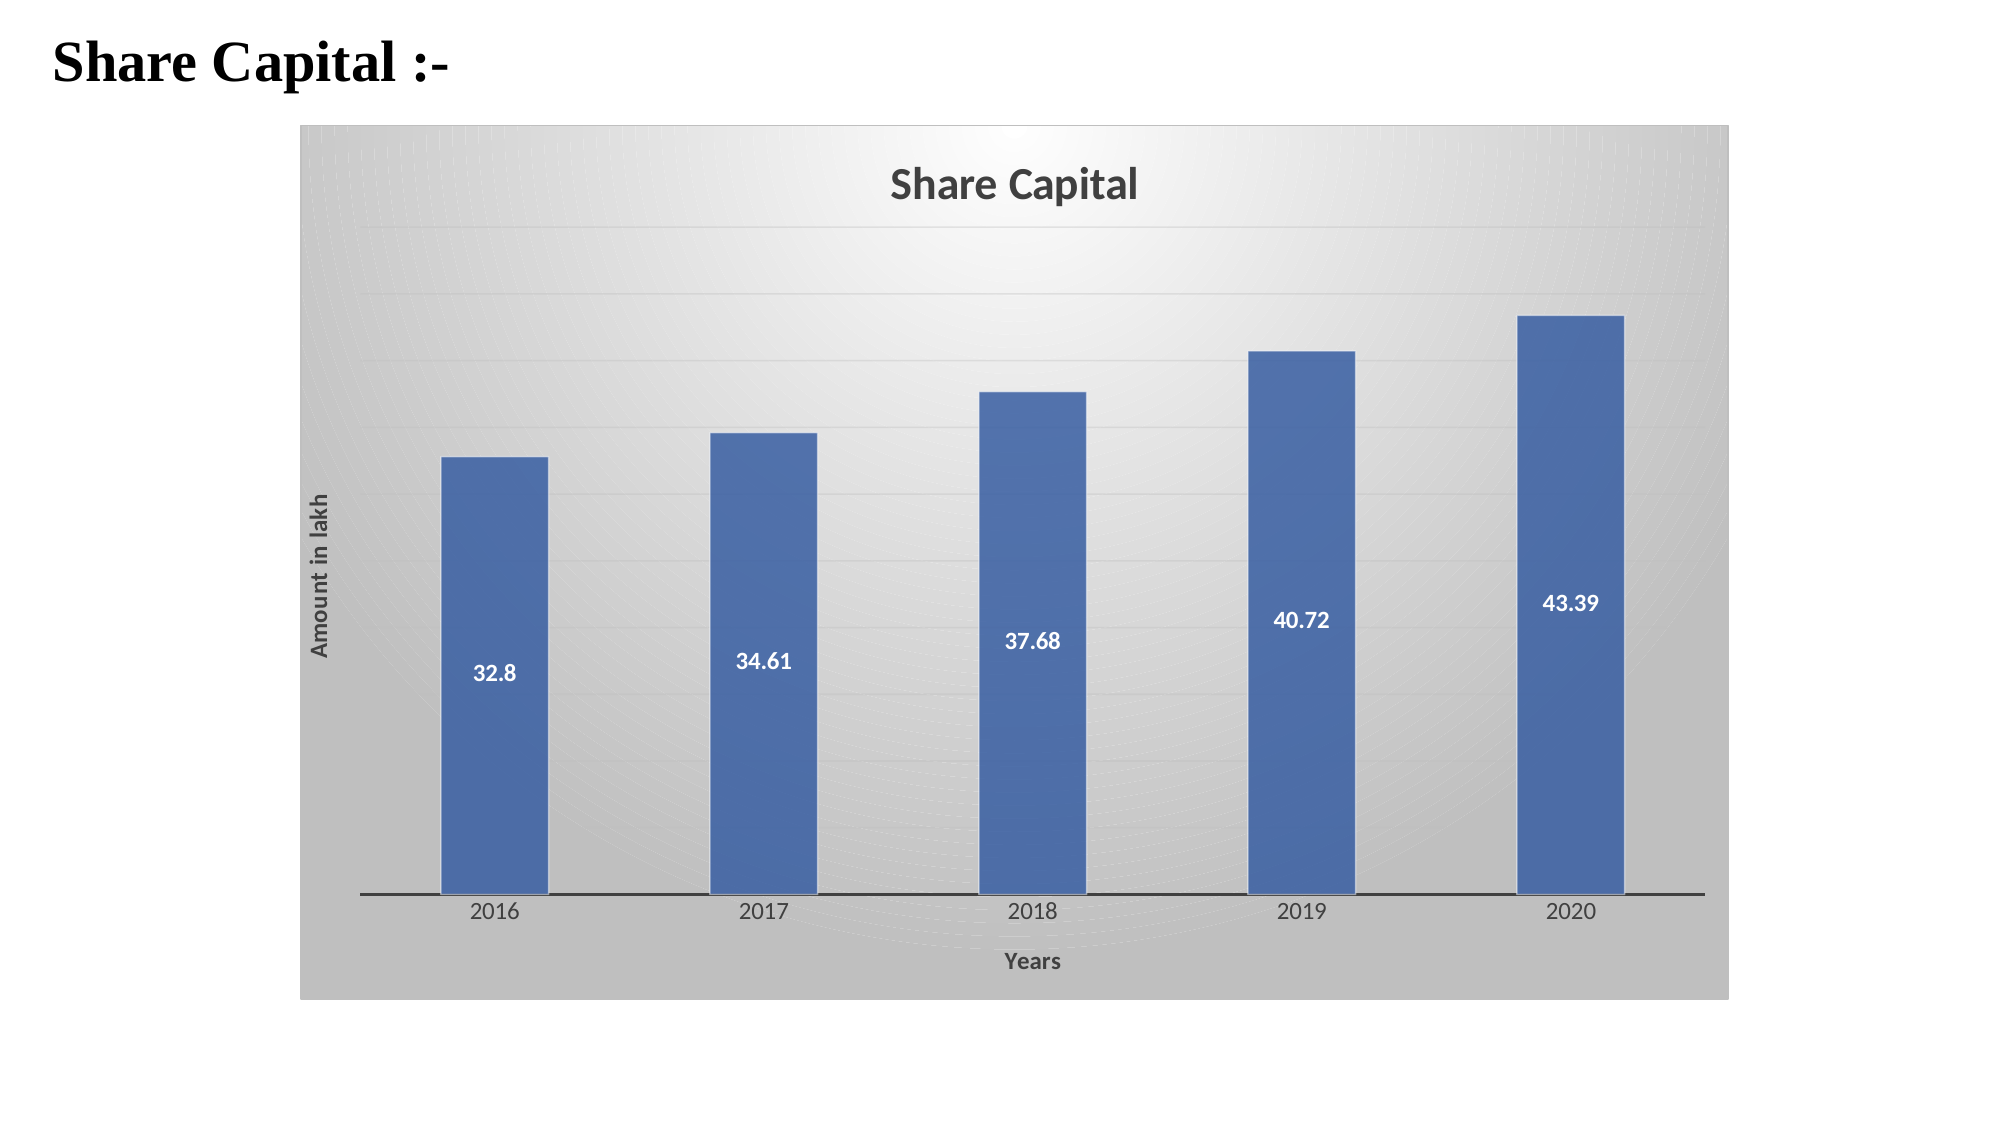

Share Capital :-

### Chart: Share Capital

| Category | Year | Column1 | Column2 |
|---|---|---|---|
| 2016 | 32.8 | None | None |
| 2017 | 34.61 | None | None |
| 2018 | 37.68 | None | None |
| 2019 | 40.72 | None | None |
| 2020 | 43.39 | None | None |